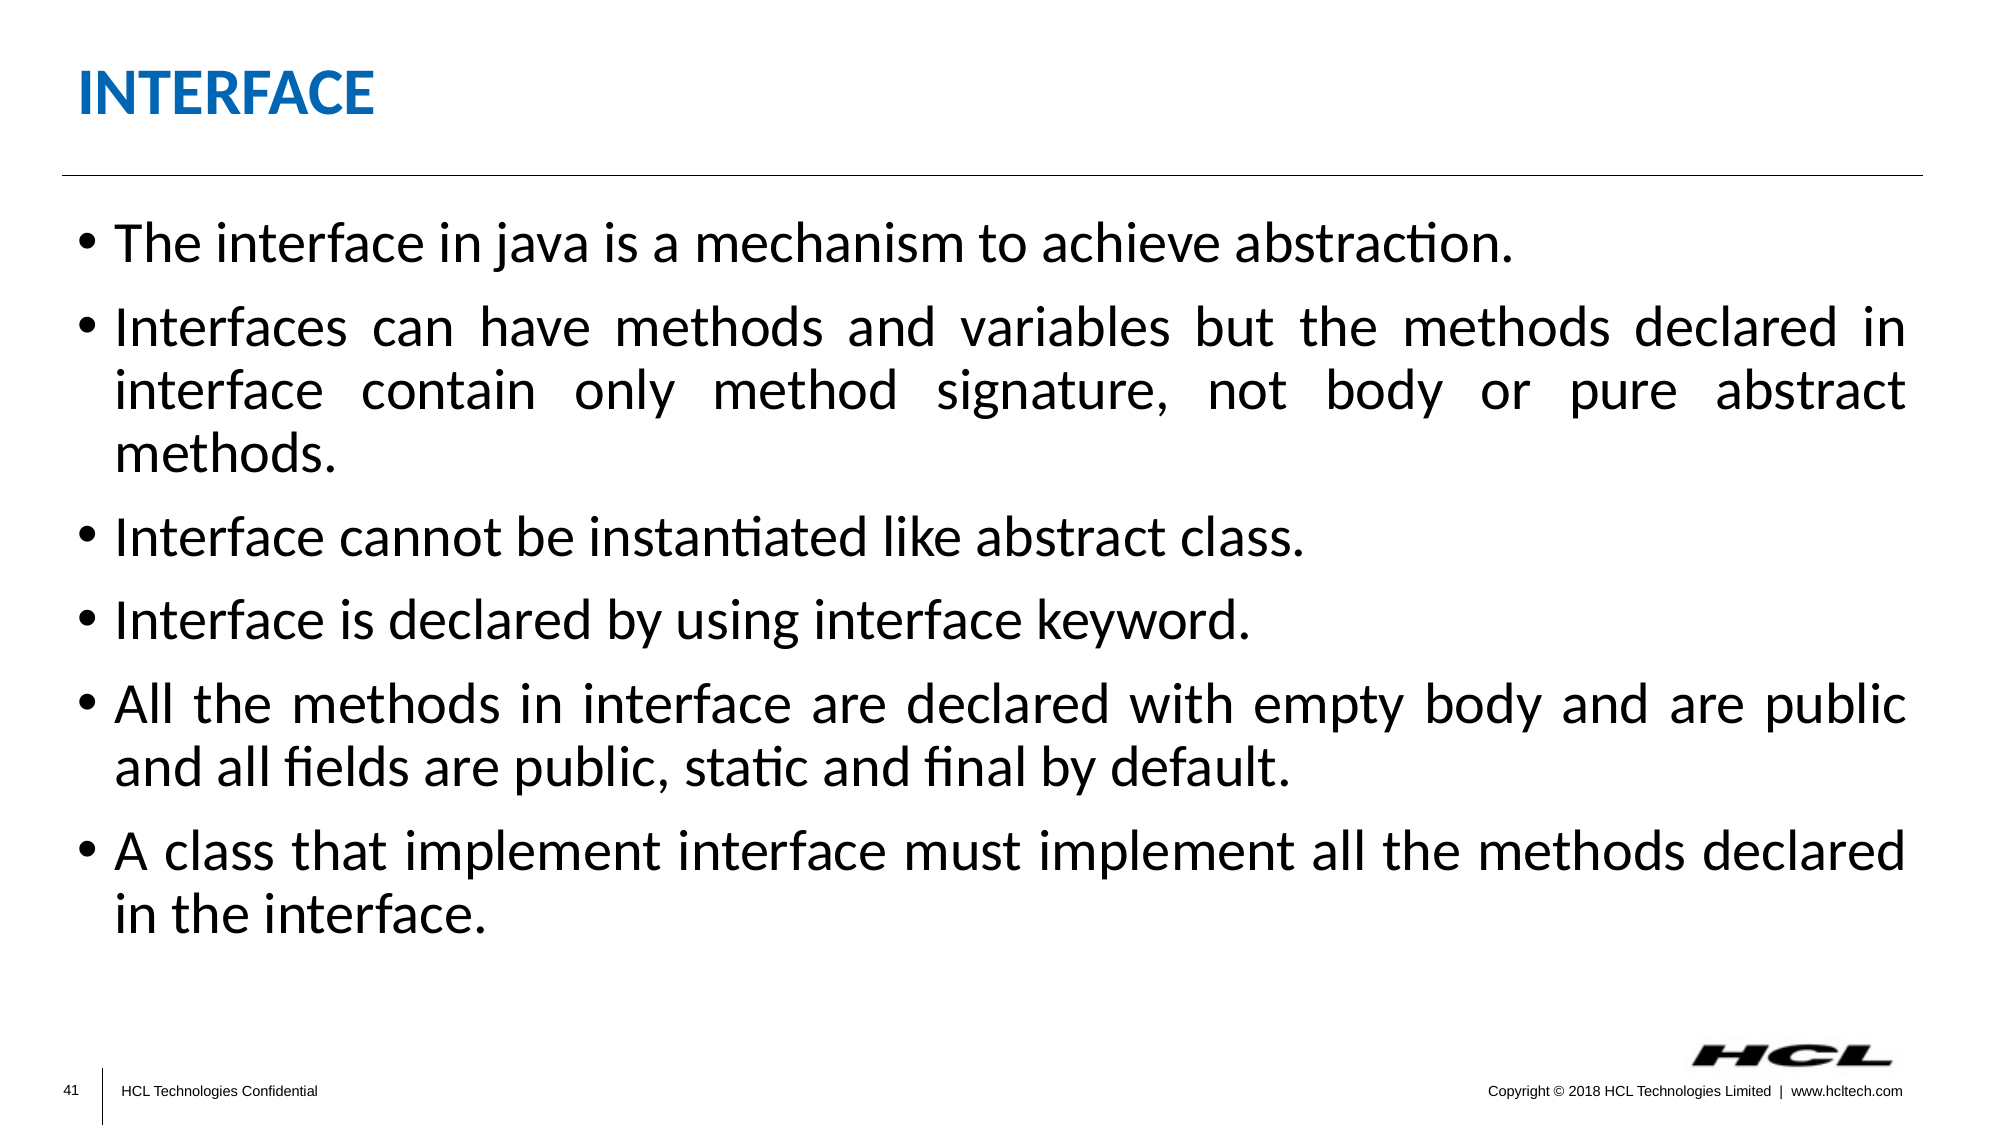

# Interface
The interface in java is a mechanism to achieve abstraction.
Interfaces can have methods and variables but the methods declared in interface contain only method signature, not body or pure abstract methods.
Interface cannot be instantiated like abstract class.
Interface is declared by using interface keyword.
All the methods in interface are declared with empty body and are public and all fields are public, static and final by default.
A class that implement interface must implement all the methods declared in the interface.